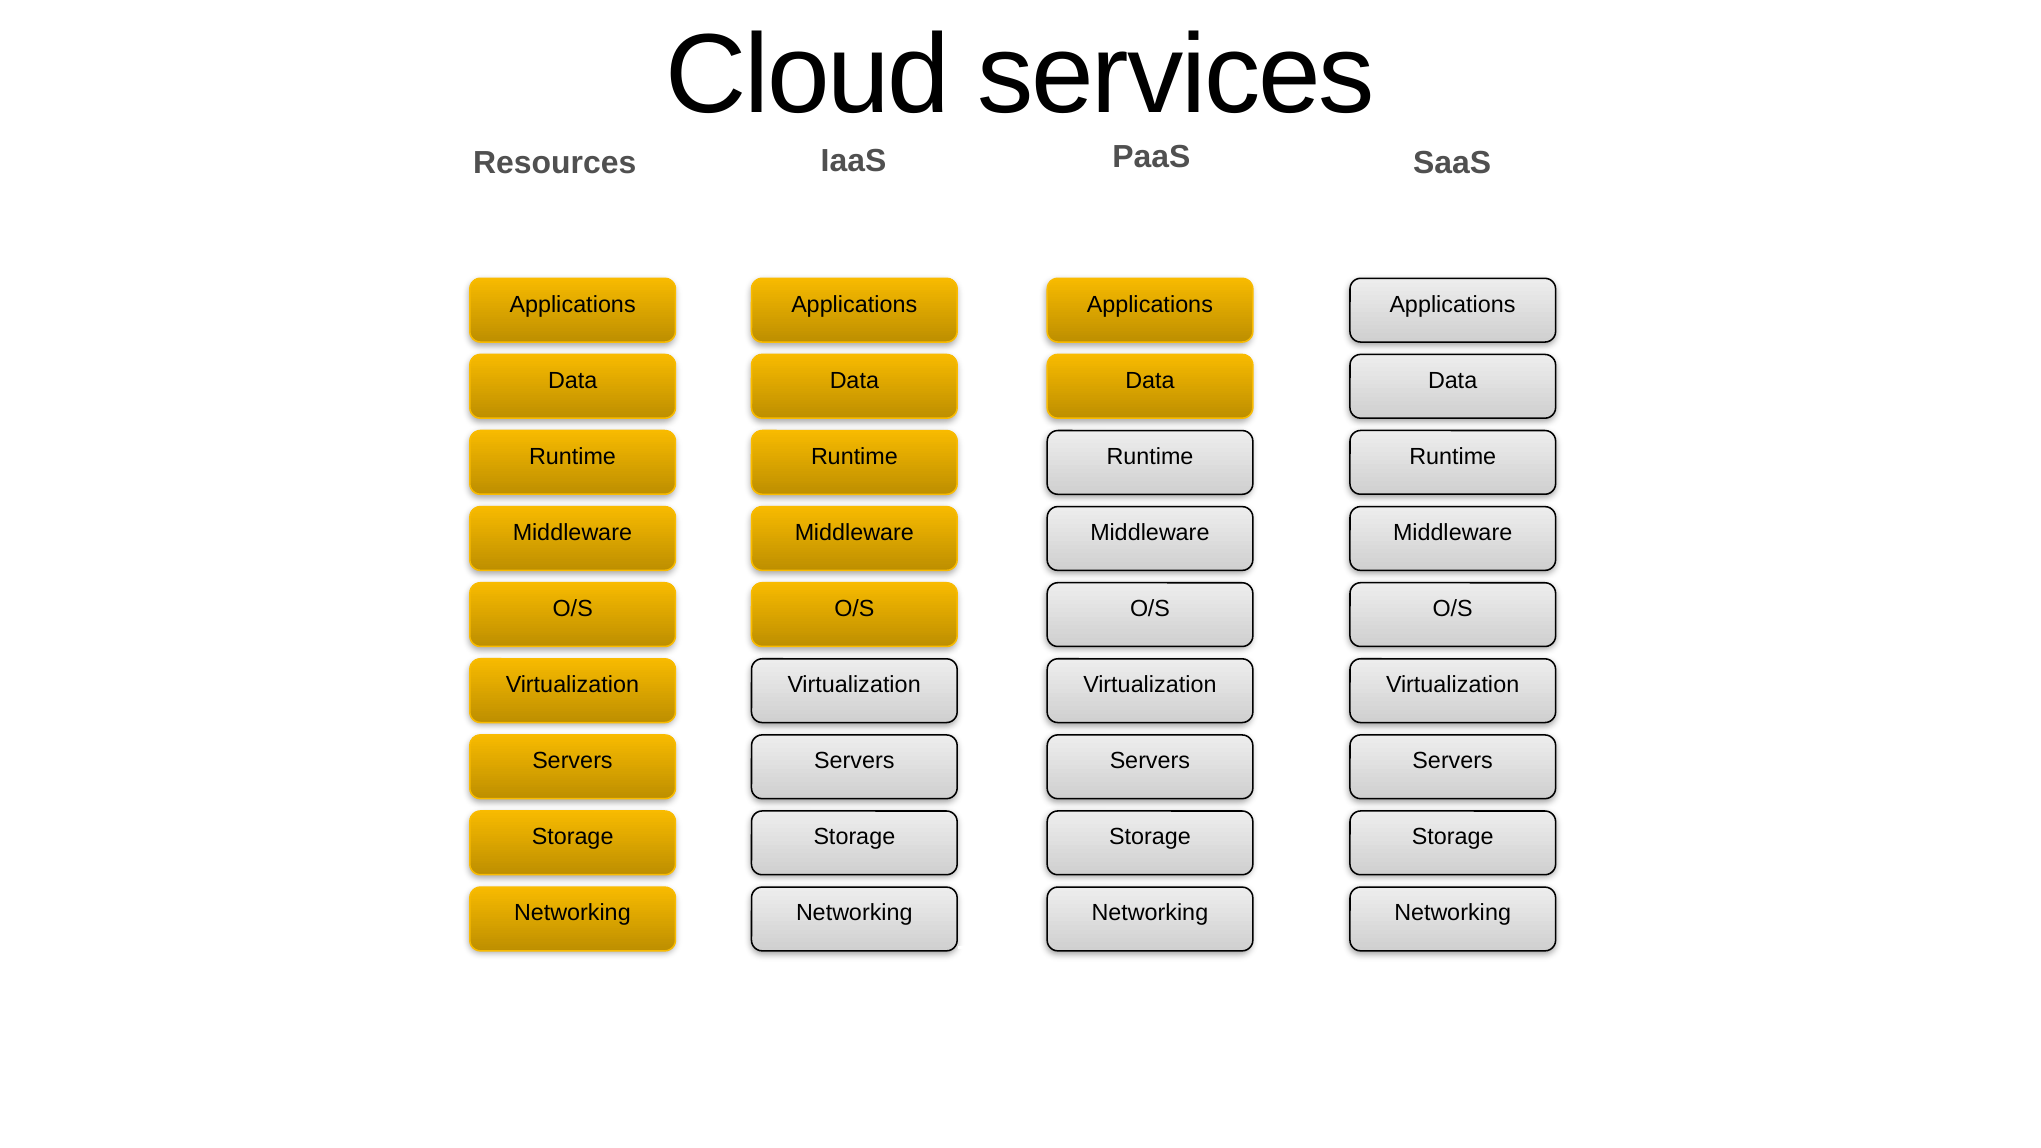

Cloud services
PaaS
Applications
Data
Runtime
Middleware
O/S
Virtualization
Servers
Storage
Networking
You manage

Managed by vendor
IaaS
Applications
Data
Runtime
Middleware
O/S
Virtualization
Servers
Storage
Networking
You manage

Managed by vendor
Resources
Applications
Data
Runtime
Middleware
O/S
Virtualization
Servers
Storage
Networking
You manage
SaaS

Applications
Data
Runtime
Middleware
O/S
Virtualization
Servers
Storage
Networking
Managed by vendor